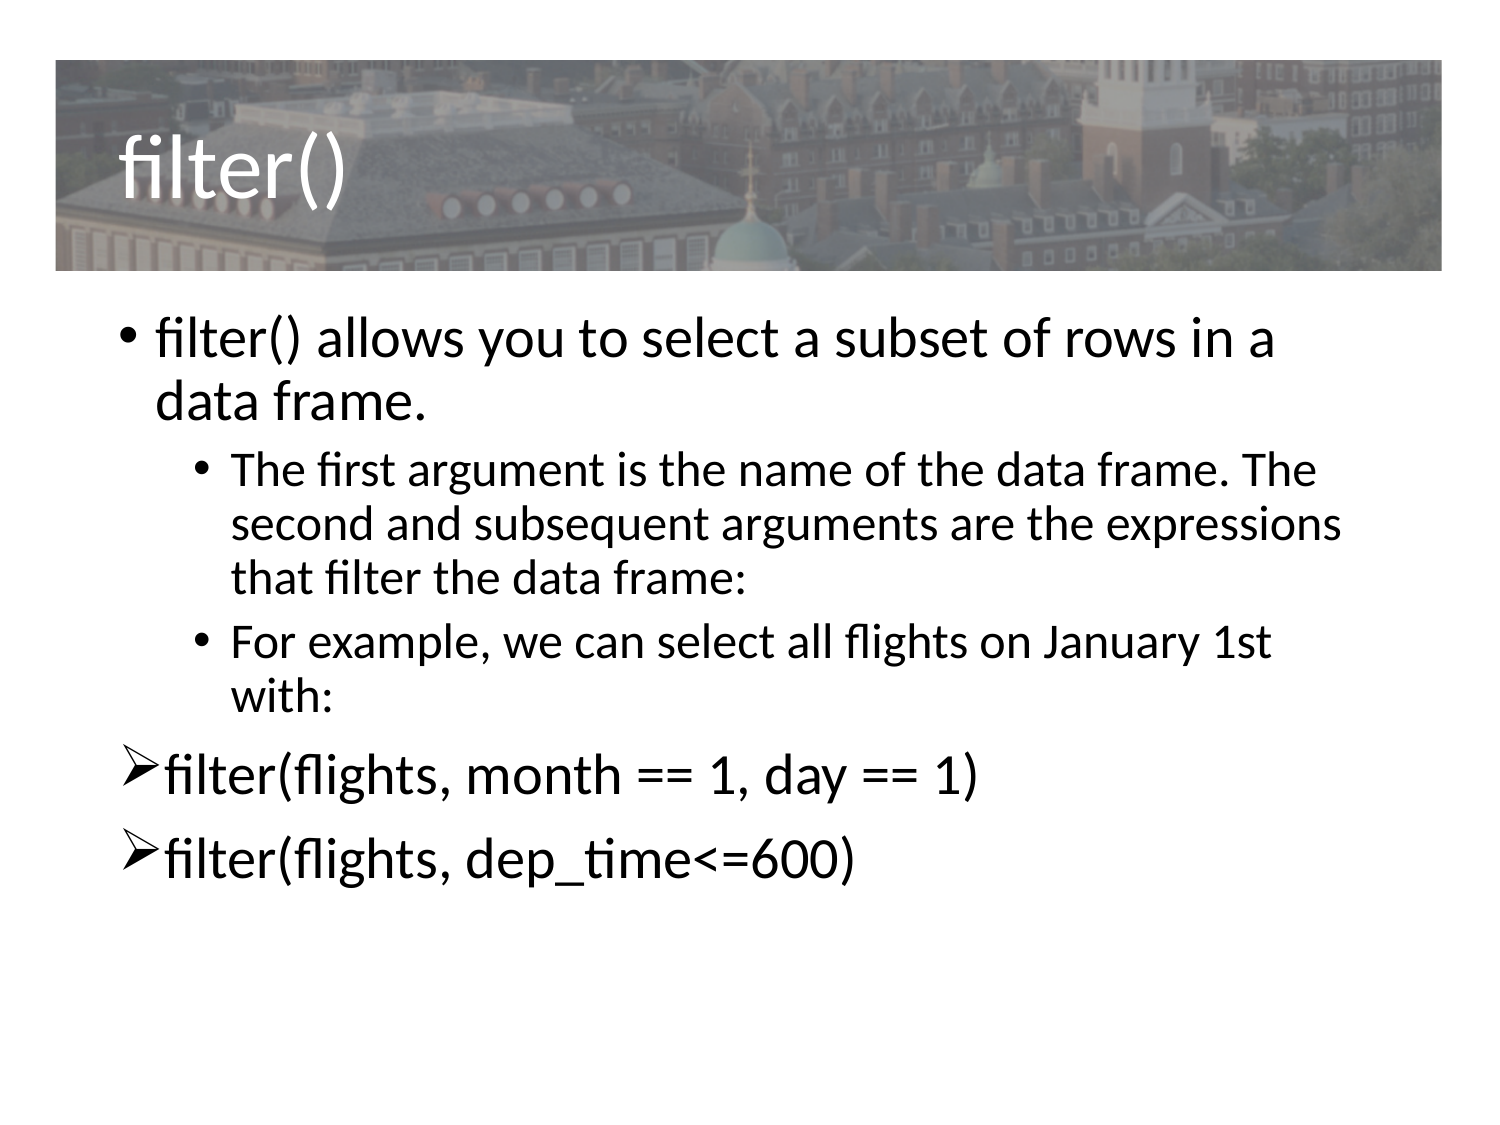

# filter()
filter() allows you to select a subset of rows in a data frame.
The first argument is the name of the data frame. The second and subsequent arguments are the expressions that filter the data frame:
For example, we can select all flights on January 1st with:
filter(flights, month == 1, day == 1)
filter(flights, dep_time<=600)